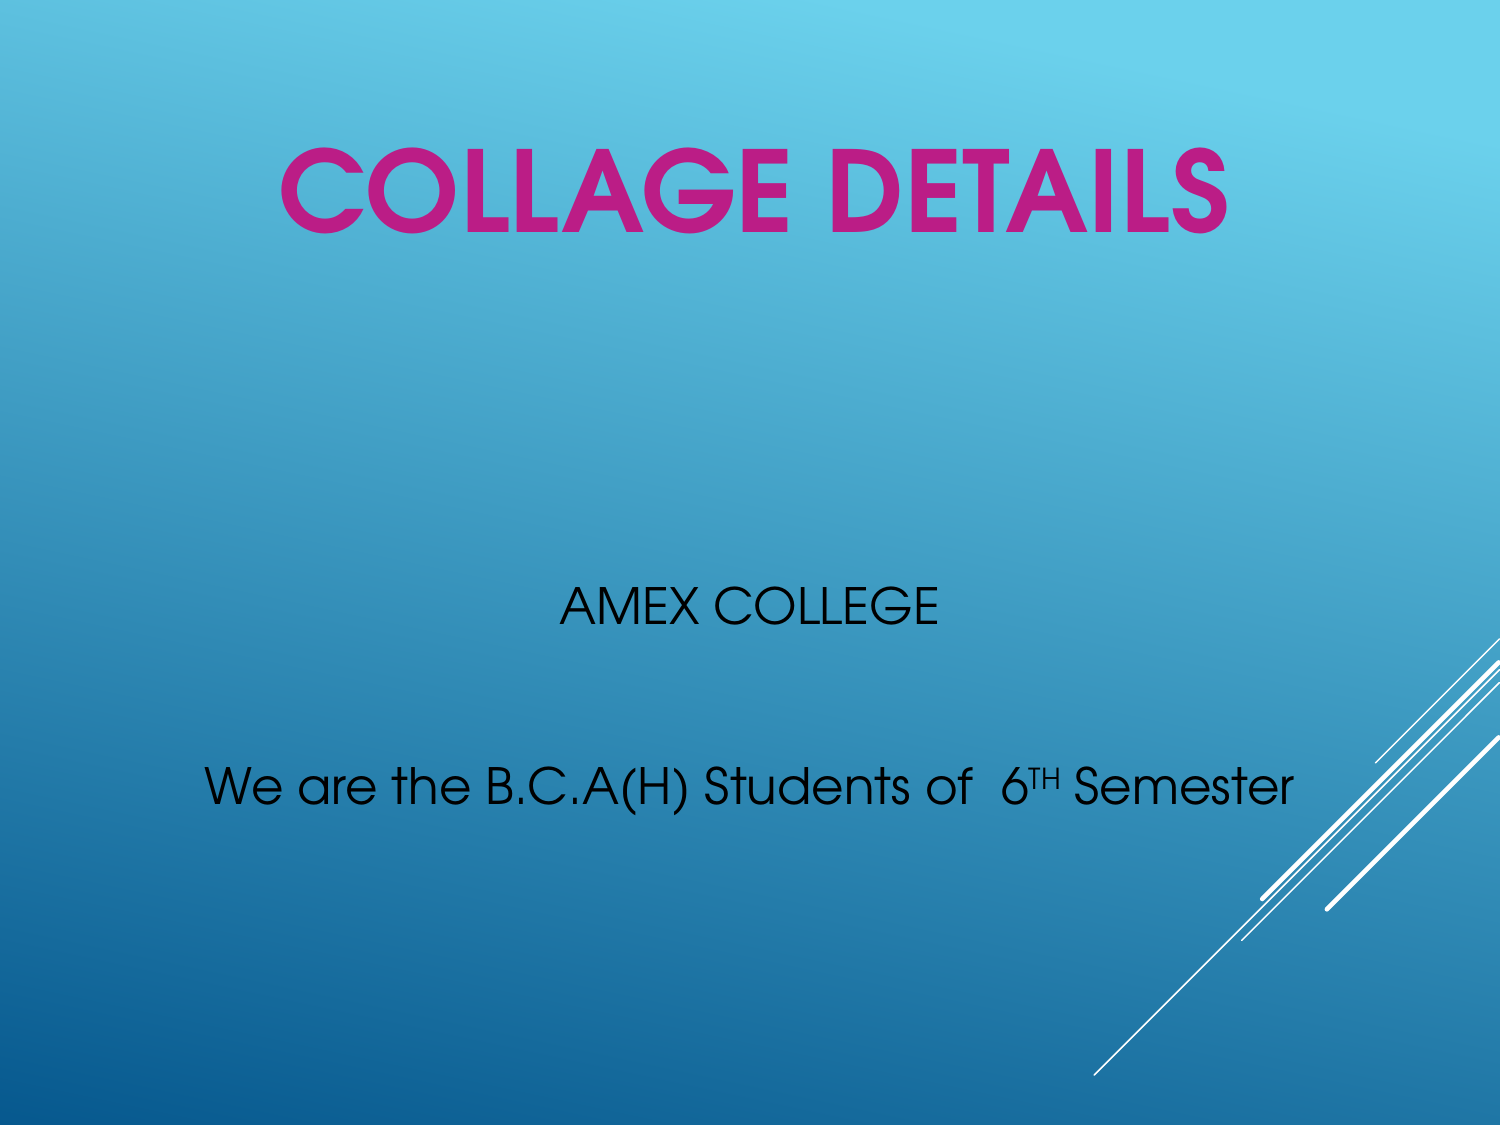

COLLAGE DETAILS
AMEX COLLEGE

We are the B.C.A(H) Students of  6TH Semester